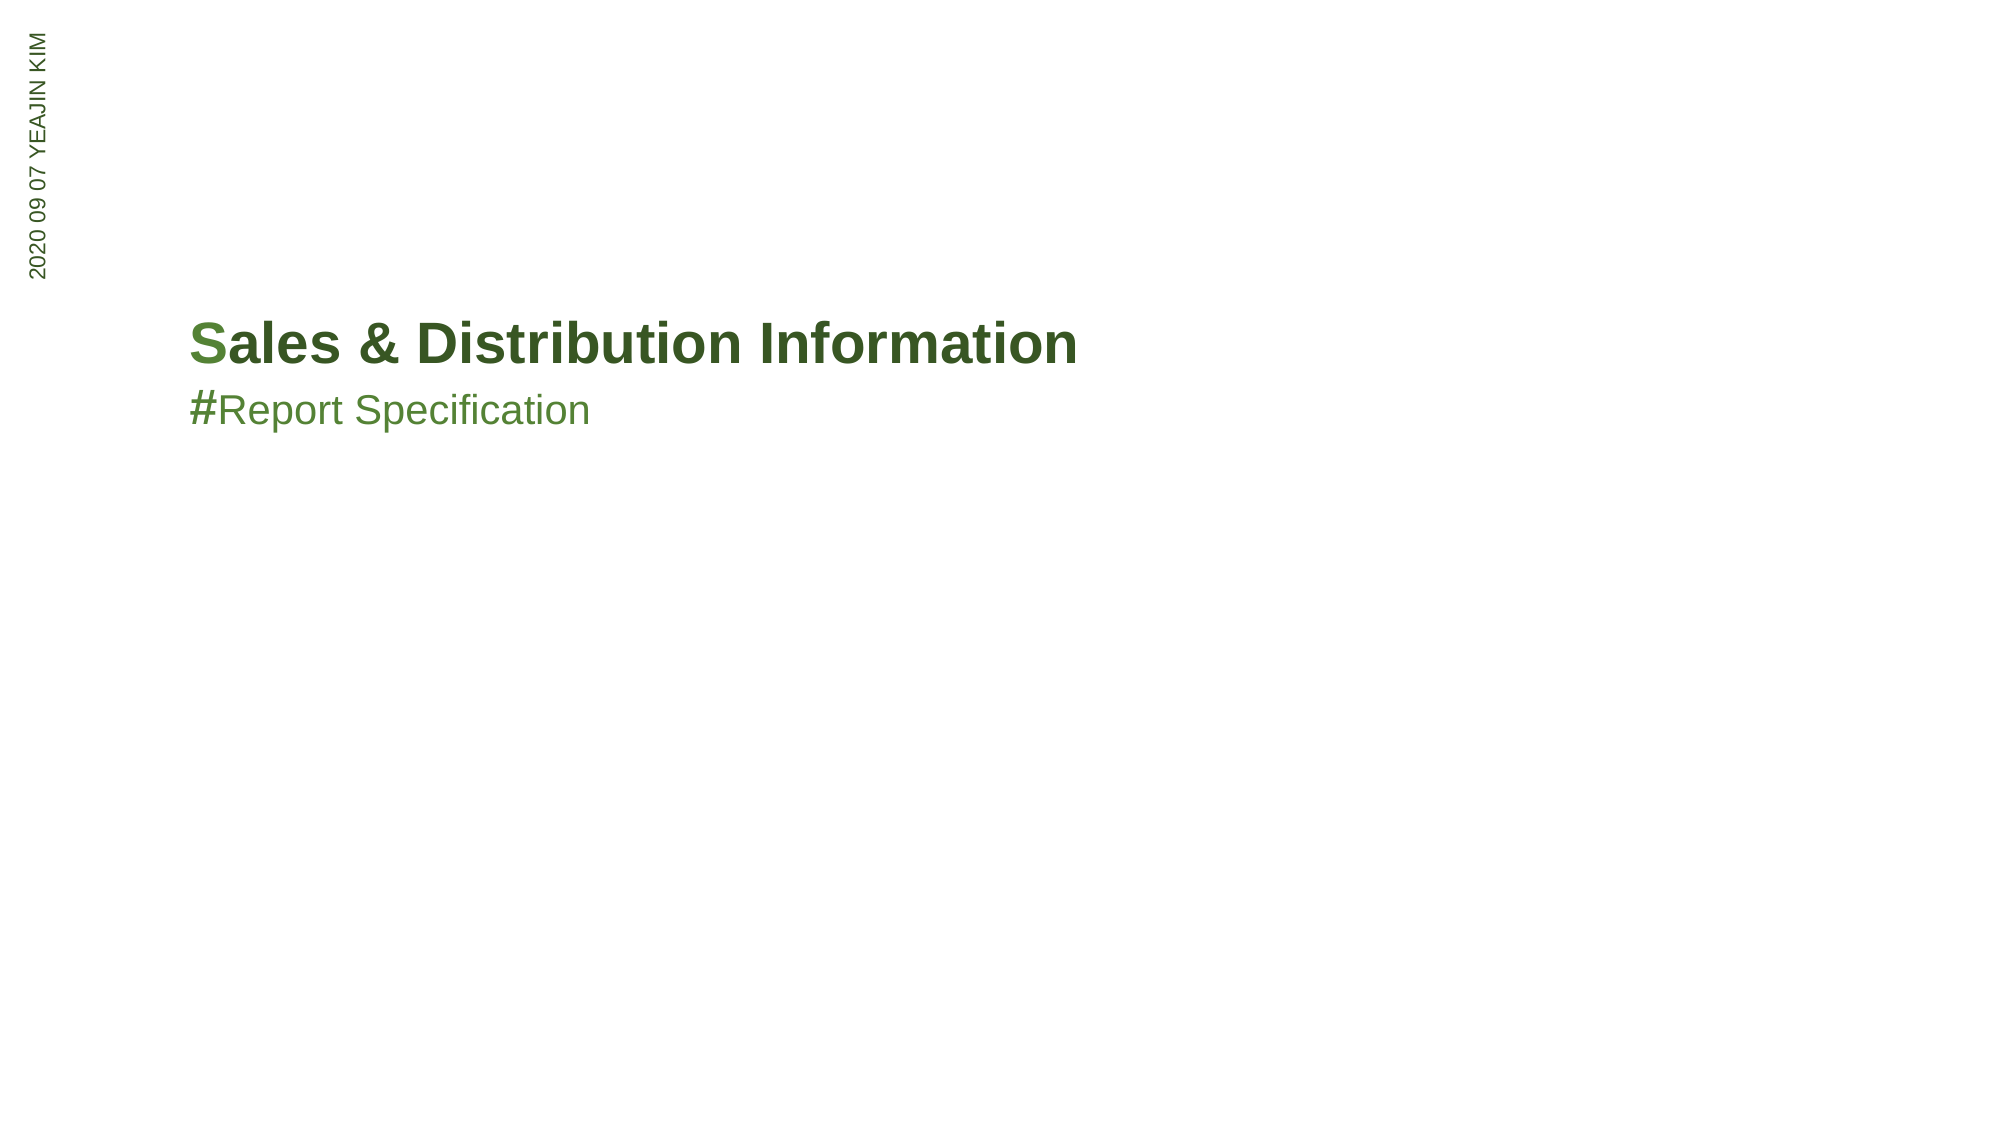

2020 09 07 YEAJIN KIM
Sales & Distribution Information
#Report Specification